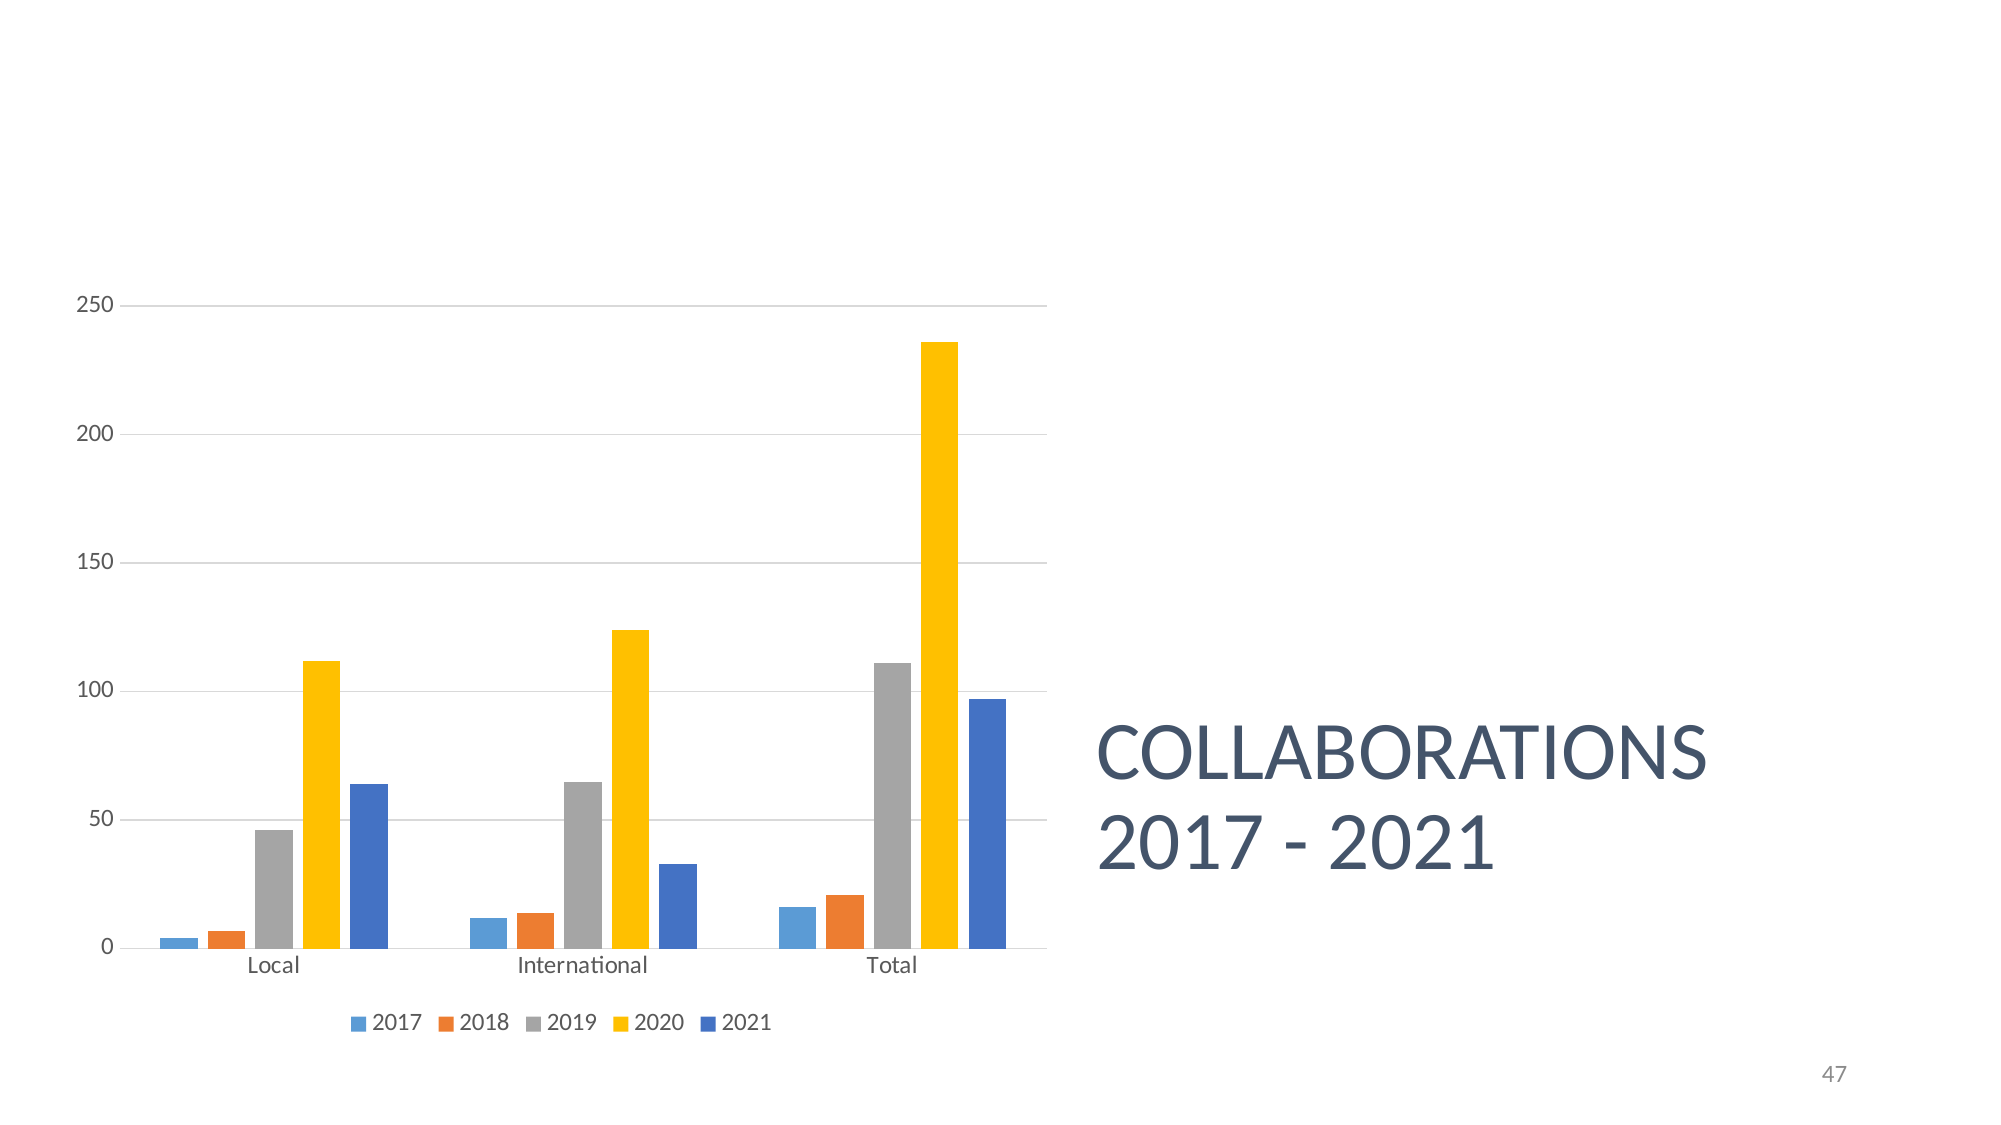

### Chart

| Category | 2017 | 2018 | 2019 | 2020 | 2021 |
|---|---|---|---|---|---|
| Local | 4.0 | 7.0 | 46.0 | 112.0 | 64.0 |
| International | 12.0 | 14.0 | 65.0 | 124.0 | 33.0 |
| Total | 16.0 | 21.0 | 111.0 | 236.0 | 97.0 |
# COLLABORATIONS 2017 - 2021
47